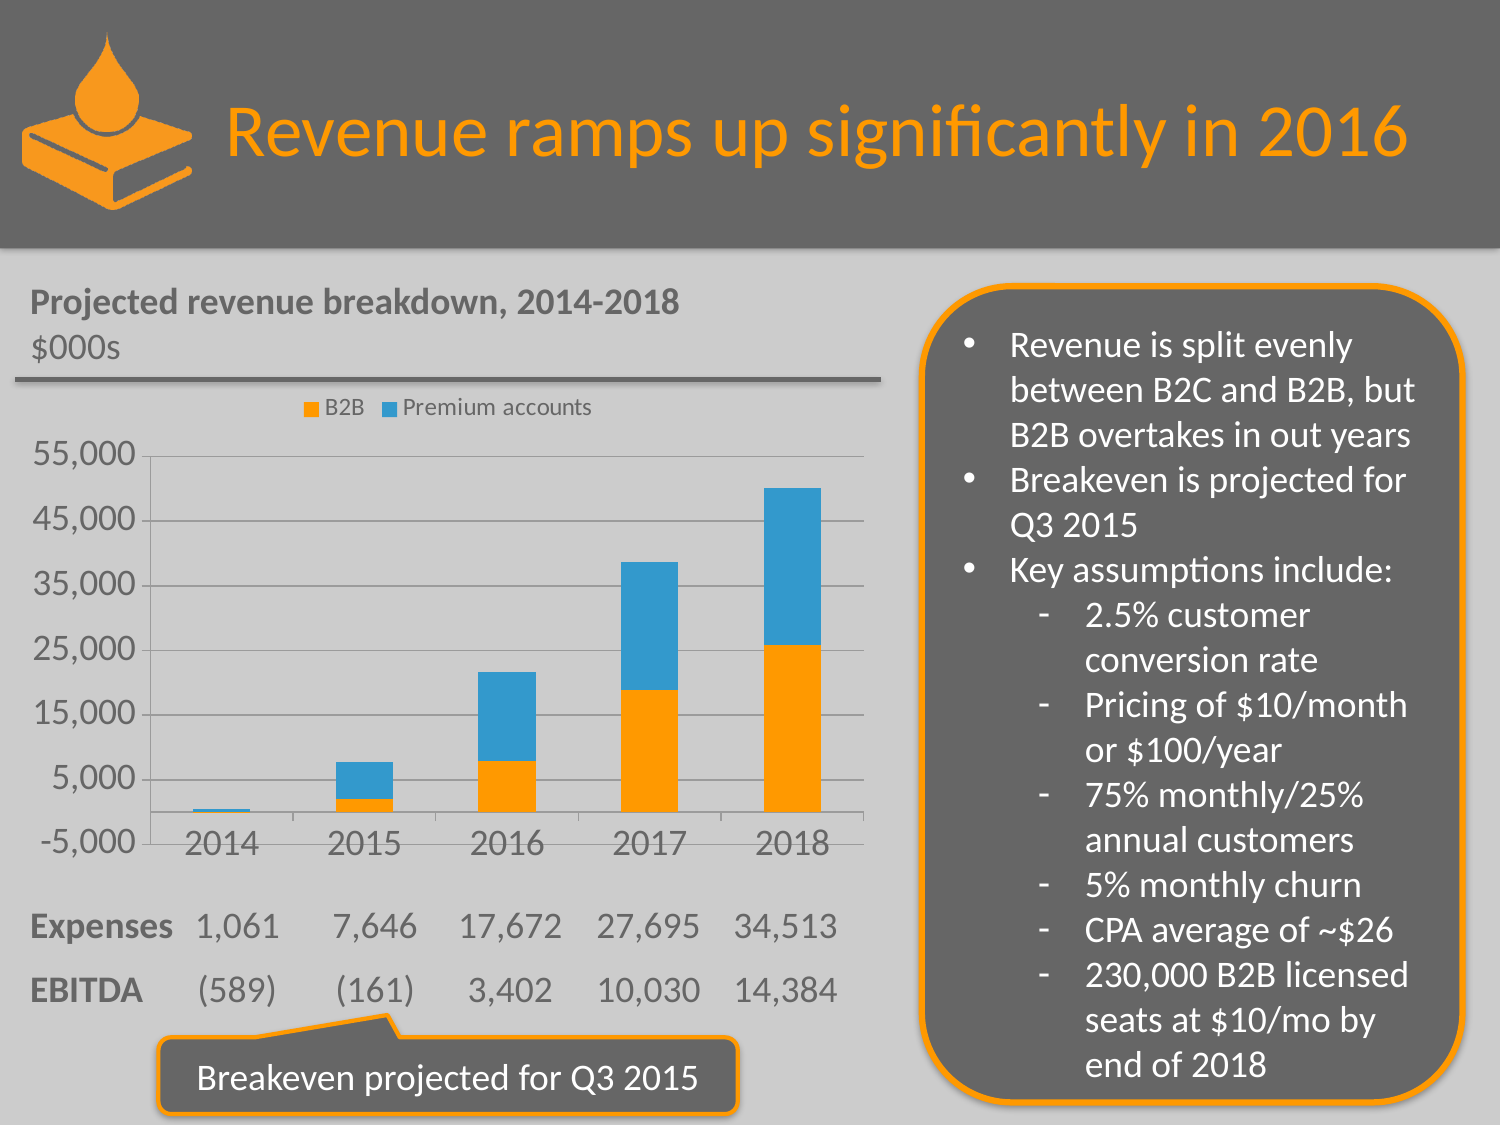

# Revenue ramps up significantly in 2016
Projected revenue breakdown, 2014-2018
$000s
Revenue is split evenly between B2C and B2B, but B2B overtakes in out years
Breakeven is projected for Q3 2015
Key assumptions include:
2.5% customer conversion rate
Pricing of $10/month or $100/year
75% monthly/25% annual customers
5% monthly churn
CPA average of ~$26
230,000 B2B licensed seats at $10/mo by end of 2018

### Chart

| Category | B2B | Premium accounts |
|---|---|---|
| 2014.0 | 9.99 | 476.0 |
| 2015.0 | 2109.888 | 5580.0 |
| 2016.0 | 7842.0 | 13797.0 |
| 2017.0 | 18831.0 | 19790.0 |
| 2018.0 | 25824.0 | 24250.0 |
Expenses
1,061
7,646
17,672
27,695
34,513
EBITDA
(589)
(161)
3,402
10,030
14,384
Breakeven projected for Q3 2015